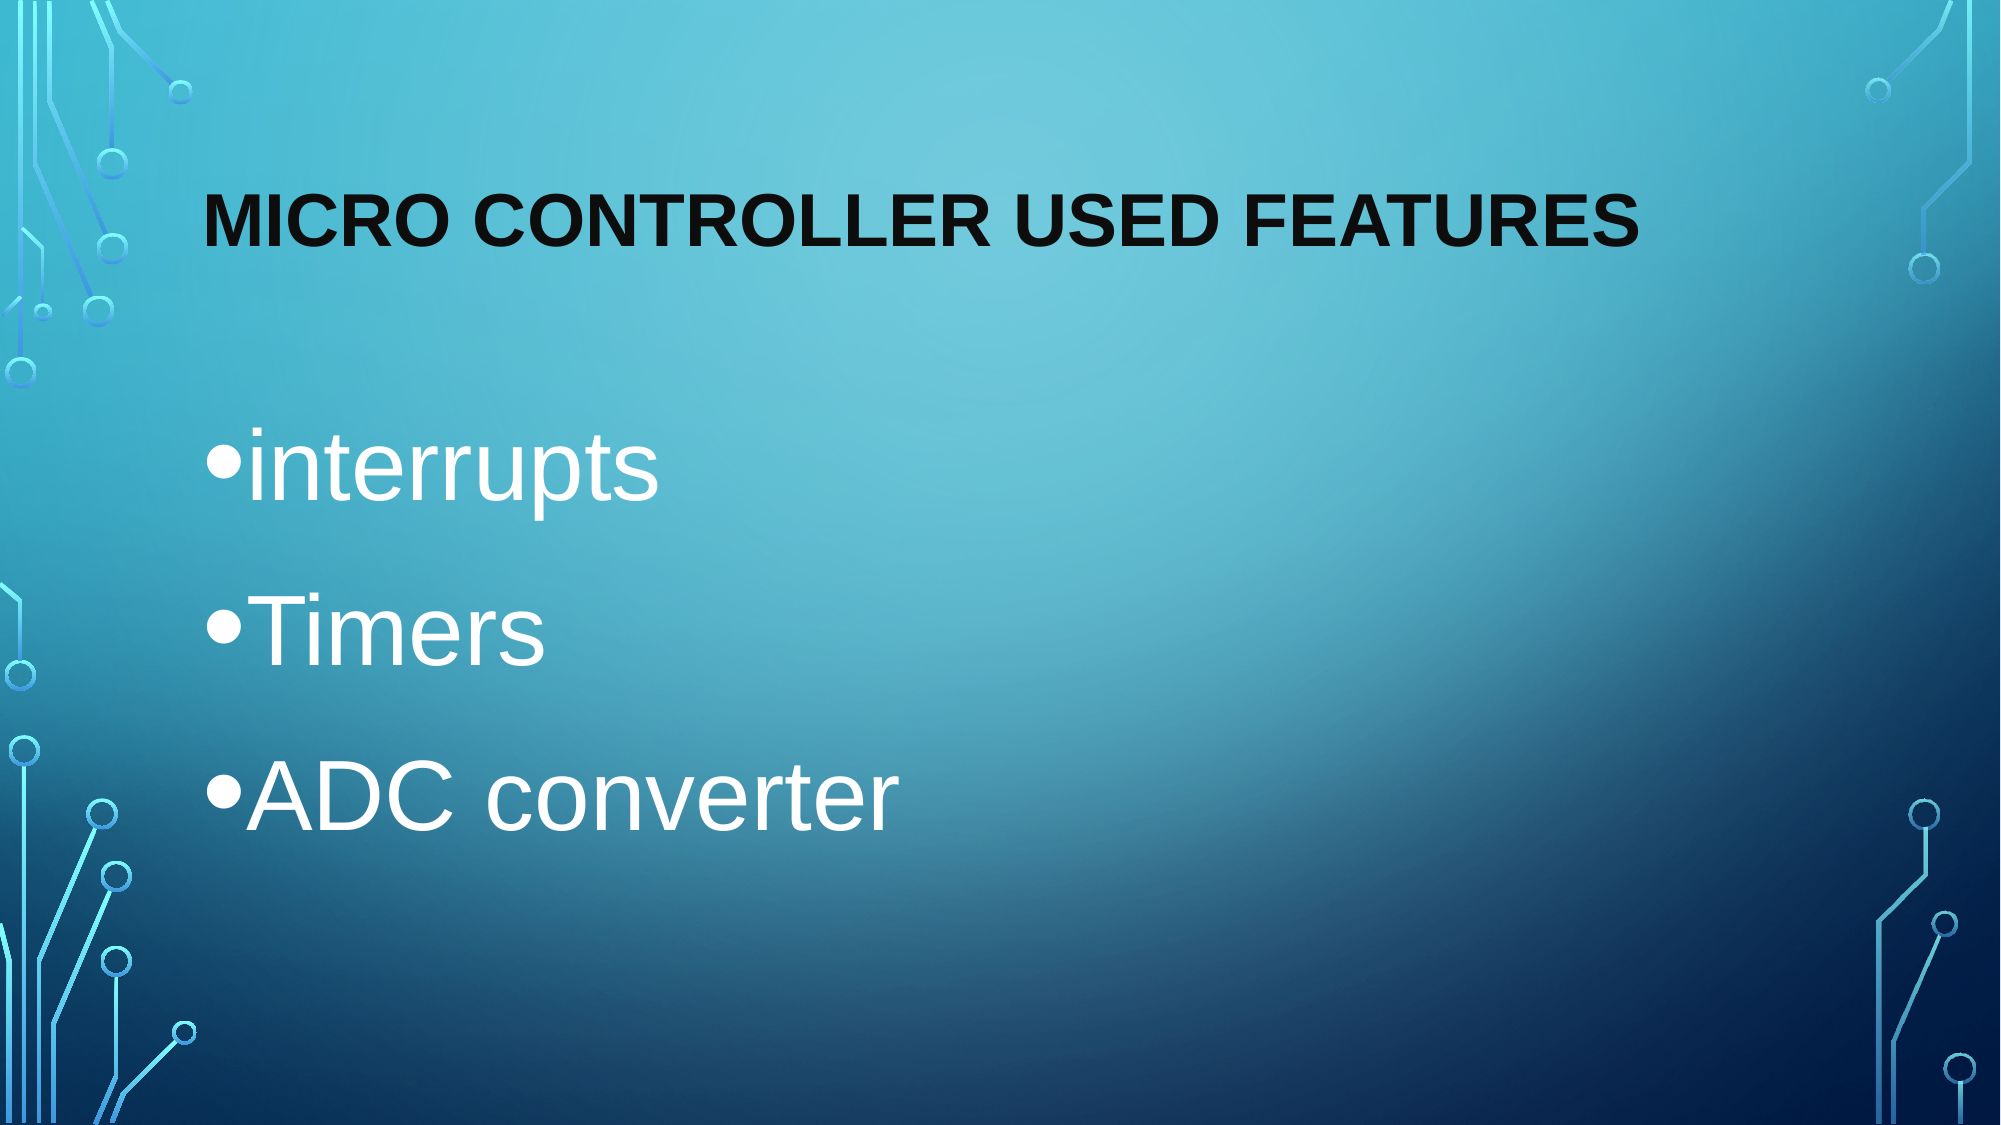

# Micro controller used features
interrupts
Timers
ADC converter